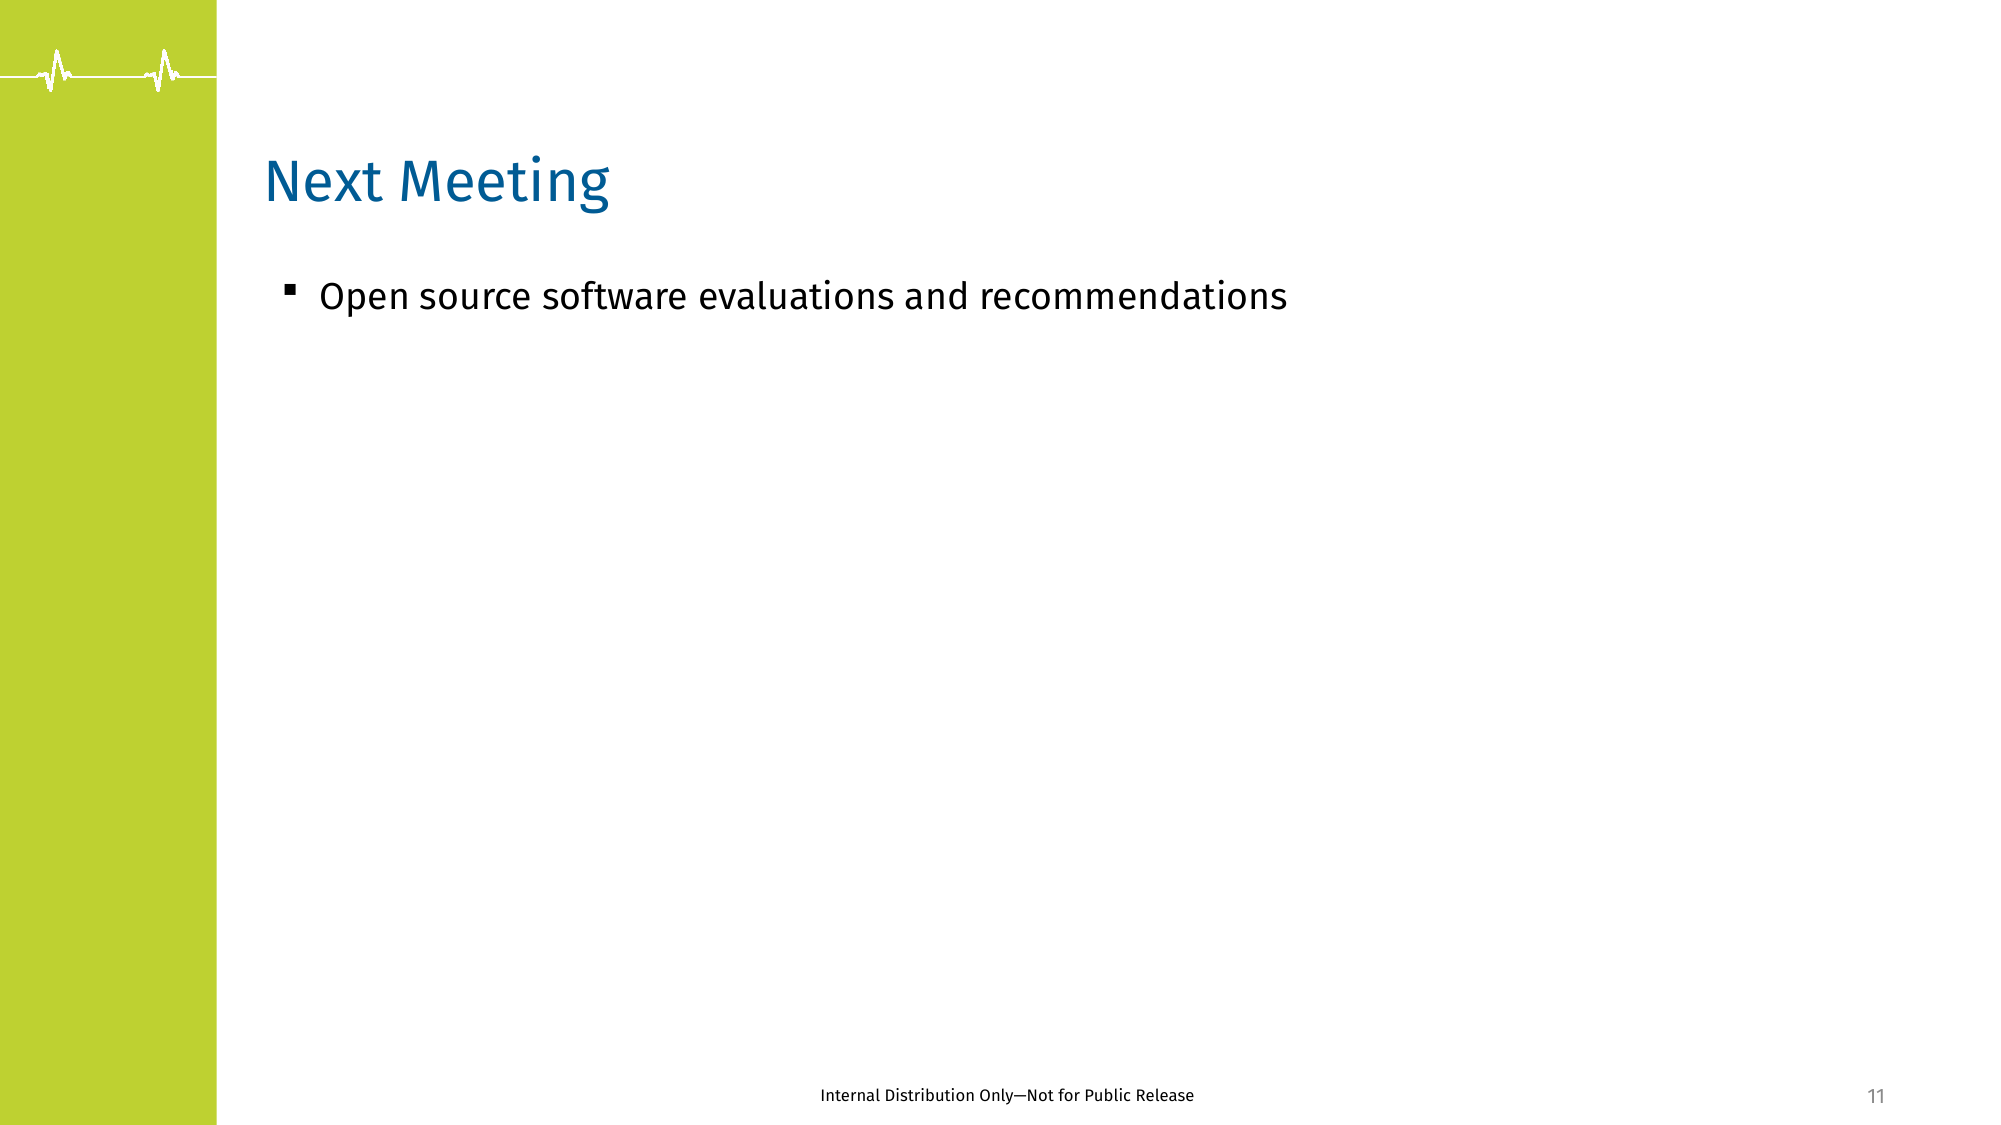

# Next Meeting
Open source software evaluations and recommendations
11